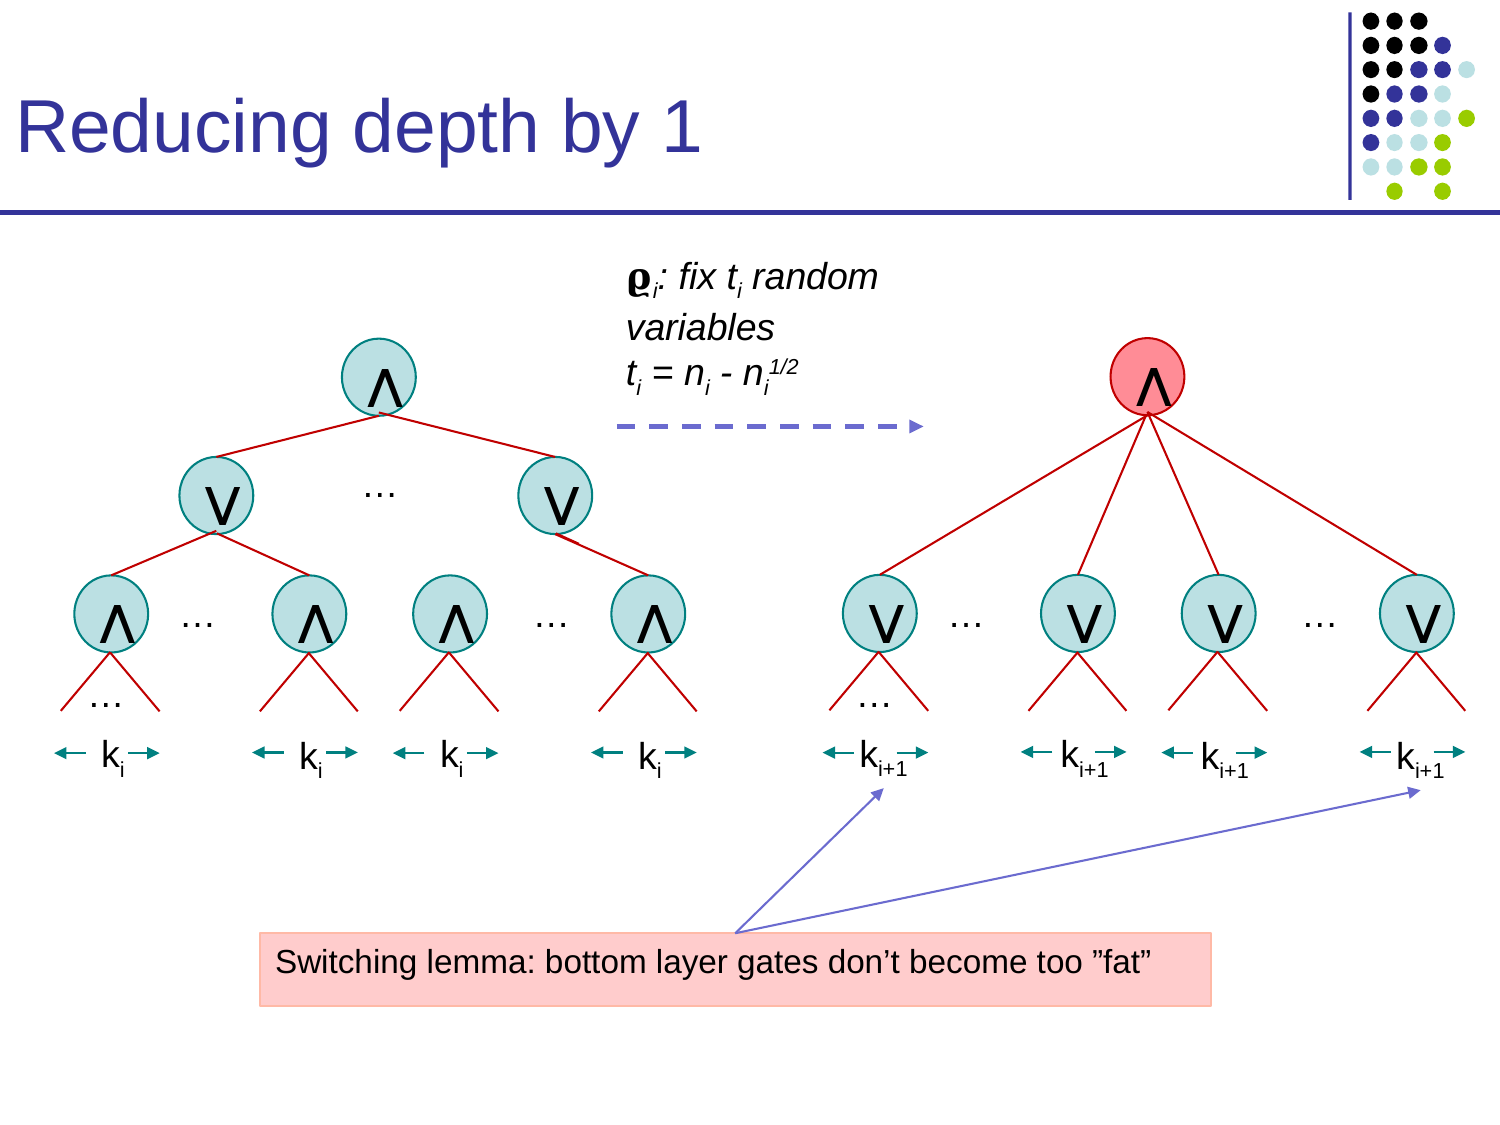

# Reducing depth by 1
𝛠i: fix ti random variables
ti = ni - ni1/2
⋀
⋀
…
⋁
⋁
⋁
⋁
⋁
⋁
⋀
⋀
⋀
⋀
…
…
…
…
…
…
ki+1
ki
ki
ki+1
ki
ki
ki+1
ki+1
Switching lemma: bottom layer gates don’t become too ”fat”